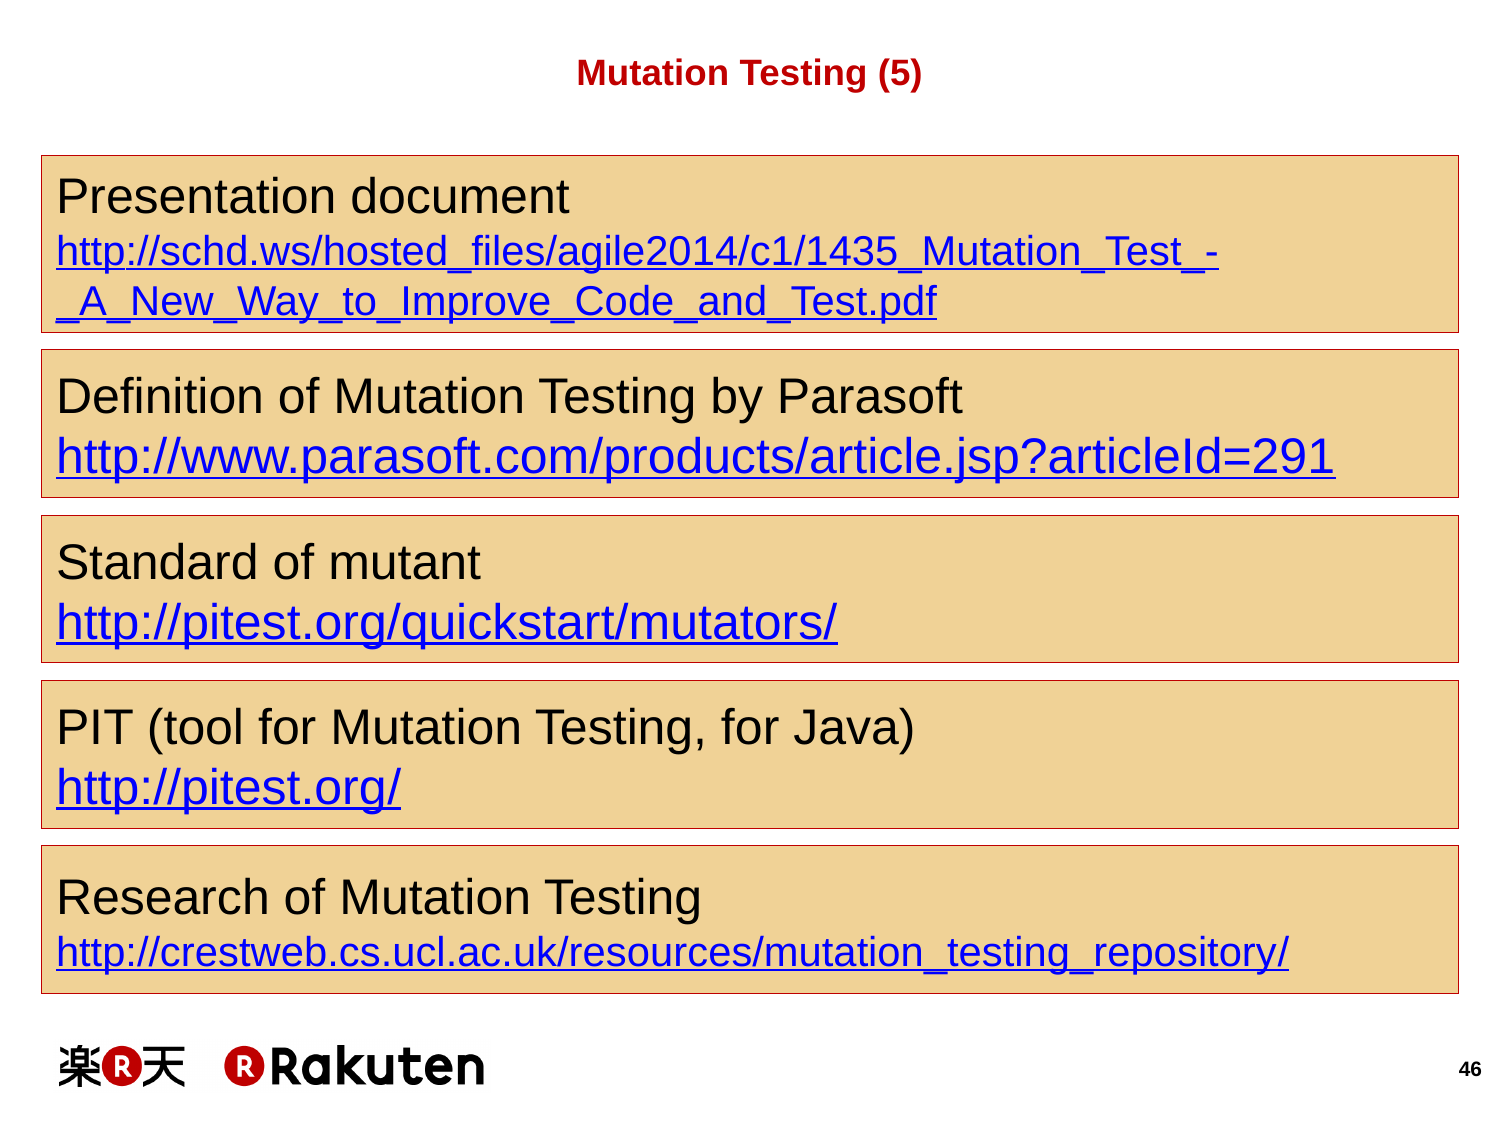

# Mutation Testing (5)
Presentation document
http://schd.ws/hosted_files/agile2014/c1/1435_Mutation_Test_-_A_New_Way_to_Improve_Code_and_Test.pdf
Definition of Mutation Testing by Parasoft
http://www.parasoft.com/products/article.jsp?articleId=291
Standard of mutant
http://pitest.org/quickstart/mutators/
PIT (tool for Mutation Testing, for Java)
http://pitest.org/
Research of Mutation Testing
http://crestweb.cs.ucl.ac.uk/resources/mutation_testing_repository/